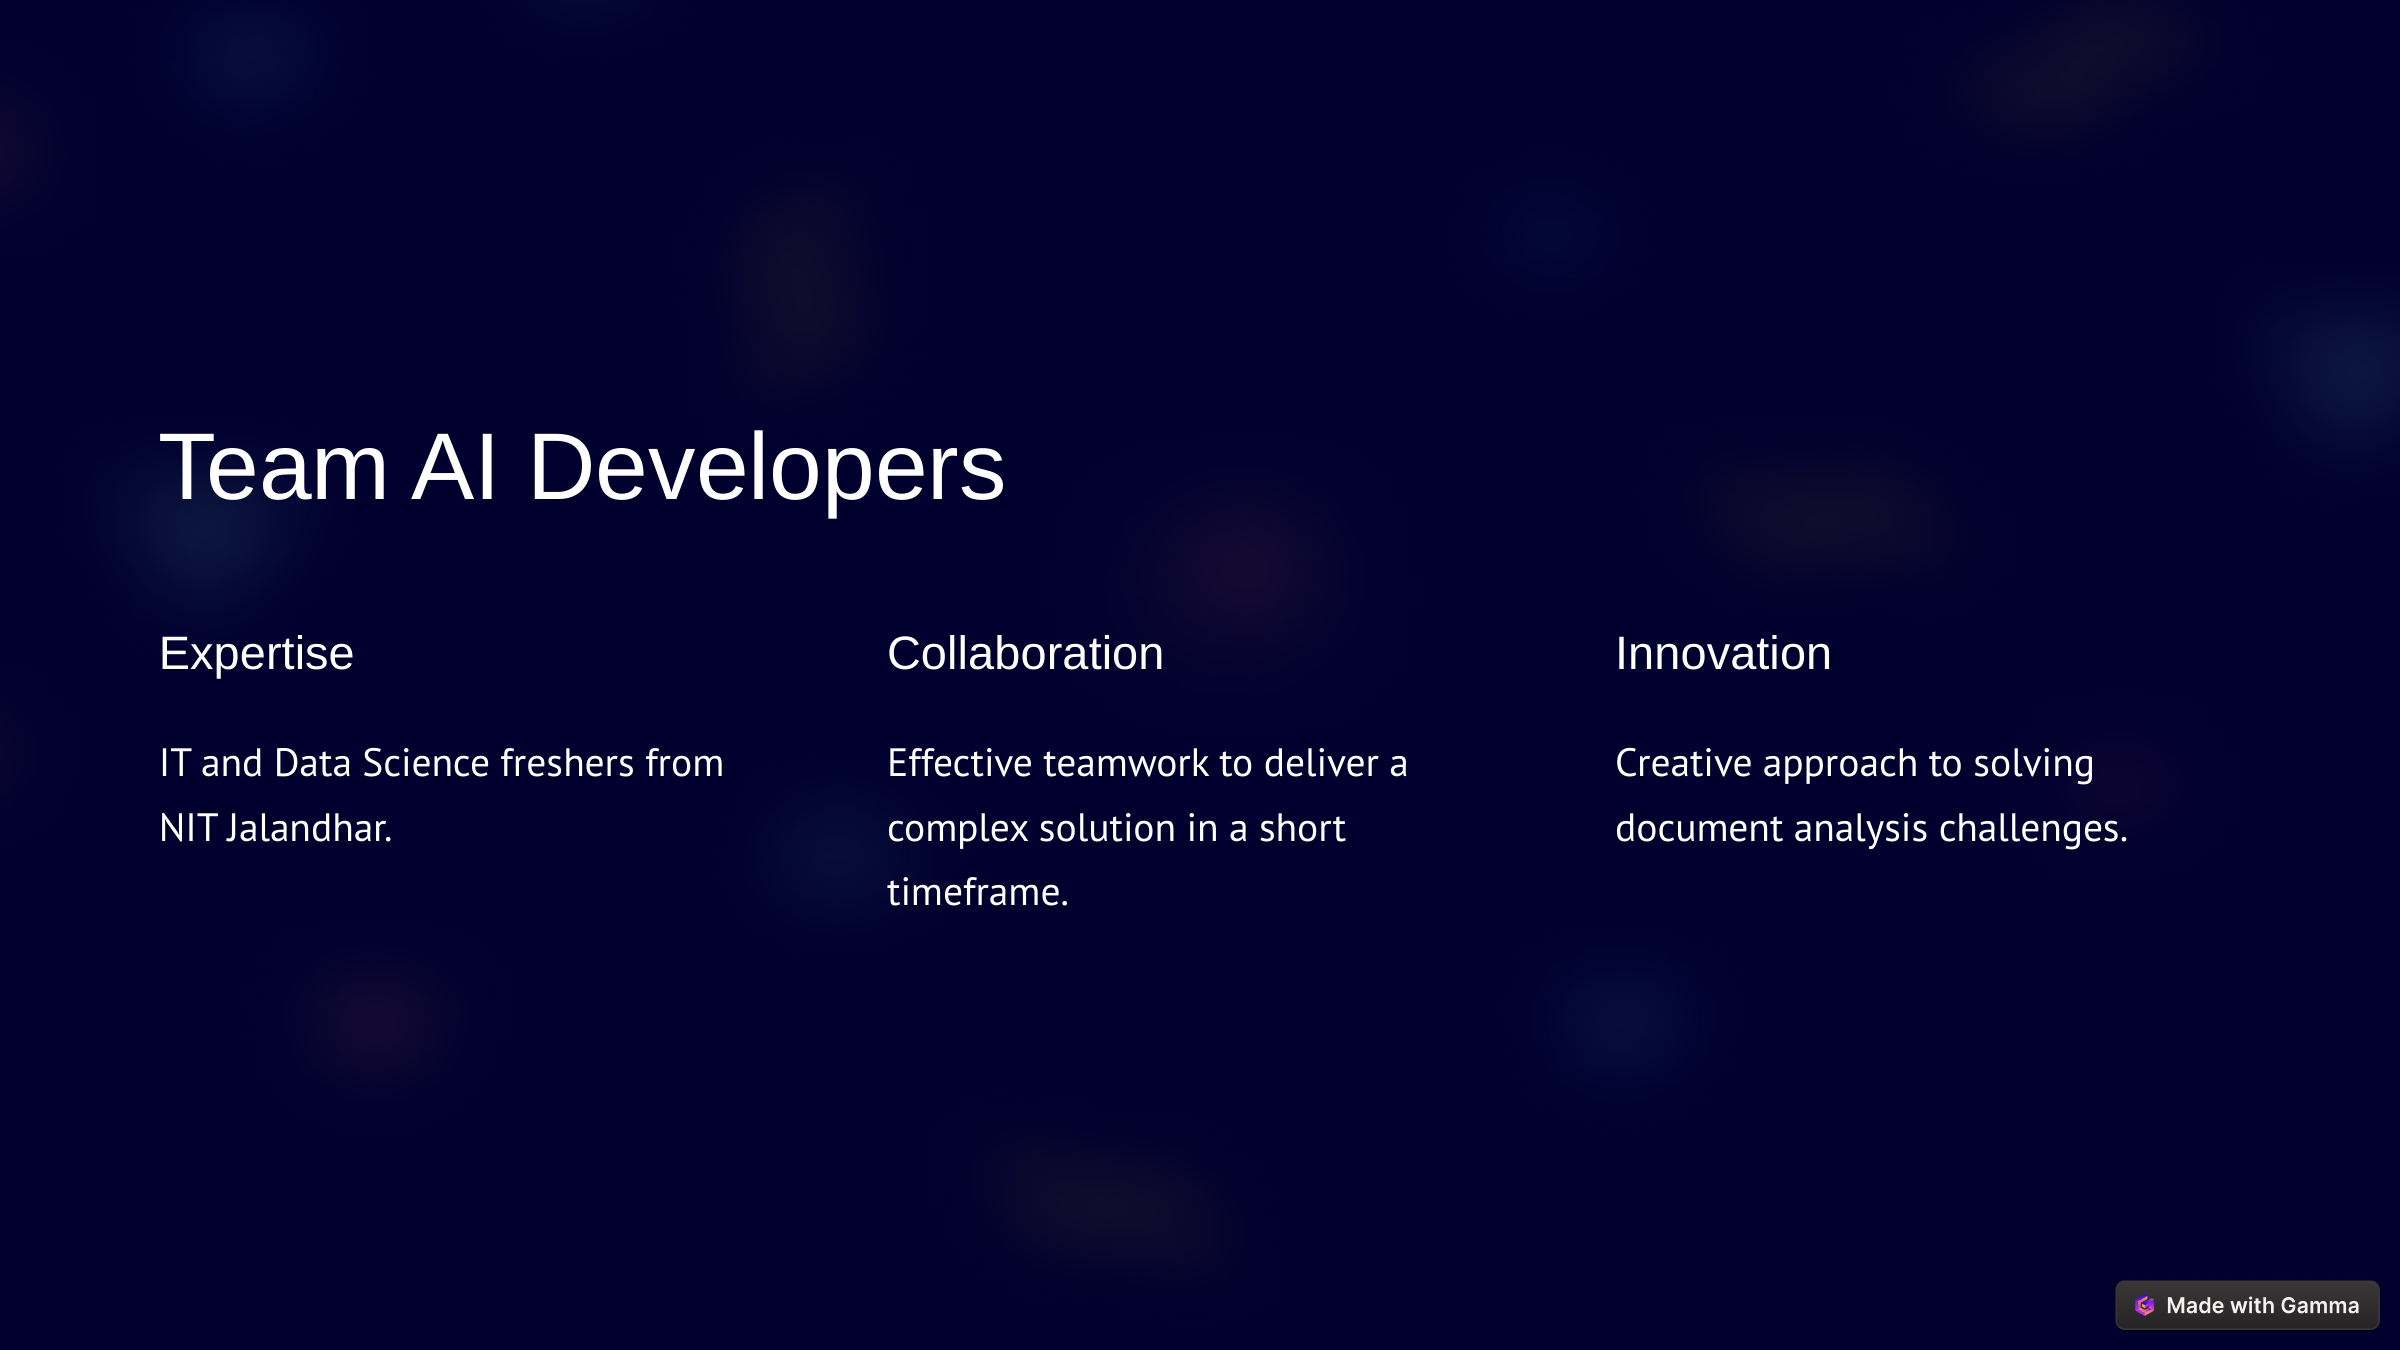

Team AI Developers
Expertise
Collaboration
Innovation
IT and Data Science freshers from NIT Jalandhar.
Effective teamwork to deliver a complex solution in a short timeframe.
Creative approach to solving document analysis challenges.